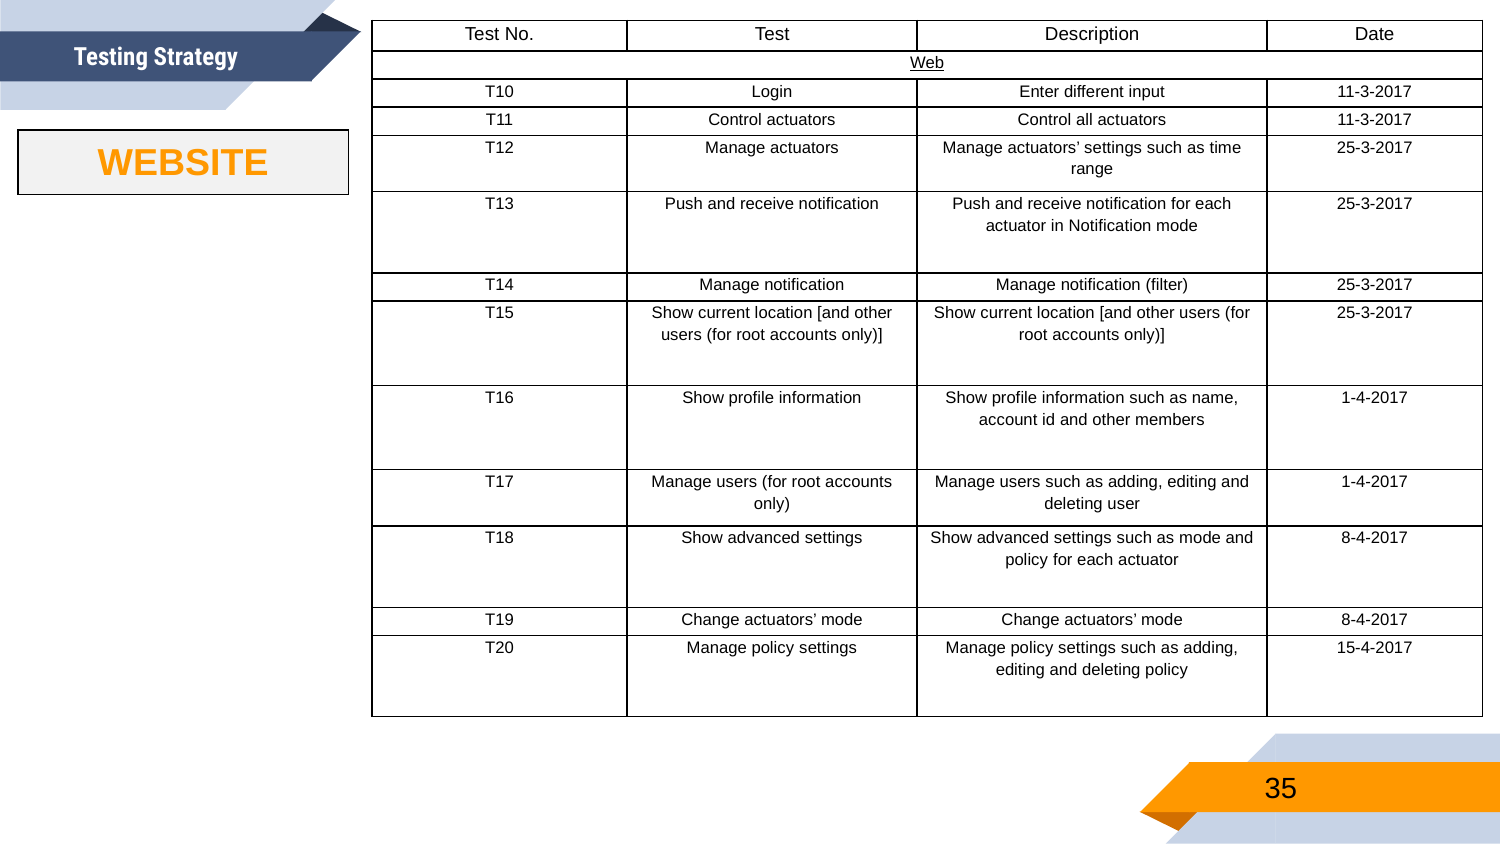

| Test No. | Test | Description | Date |
| --- | --- | --- | --- |
| Web |  |  |  |
| T10 | Login | Enter different input | 11-3-2017 |
| T11 | Control actuators | Control all actuators | 11-3-2017 |
| T12 | Manage actuators | Manage actuators’ settings such as time range | 25-3-2017 |
| T13 | Push and receive notification | Push and receive notification for each actuator in Notification mode | 25-3-2017 |
| T14 | Manage notification | Manage notification (filter) | 25-3-2017 |
| T15 | Show current location [and other users (for root accounts only)] | Show current location [and other users (for root accounts only)] | 25-3-2017 |
| T16 | Show profile information | Show profile information such as name, account id and other members | 1-4-2017 |
| T17 | Manage users (for root accounts only) | Manage users such as adding, editing and deleting user | 1-4-2017 |
| T18 | Show advanced settings | Show advanced settings such as mode and policy for each actuator | 8-4-2017 |
| T19 | Change actuators’ mode | Change actuators’ mode | 8-4-2017 |
| T20 | Manage policy settings | Manage policy settings such as adding, editing and deleting policy | 15-4-2017 |
Testing Strategy
| WEBSITE |
| --- |
35